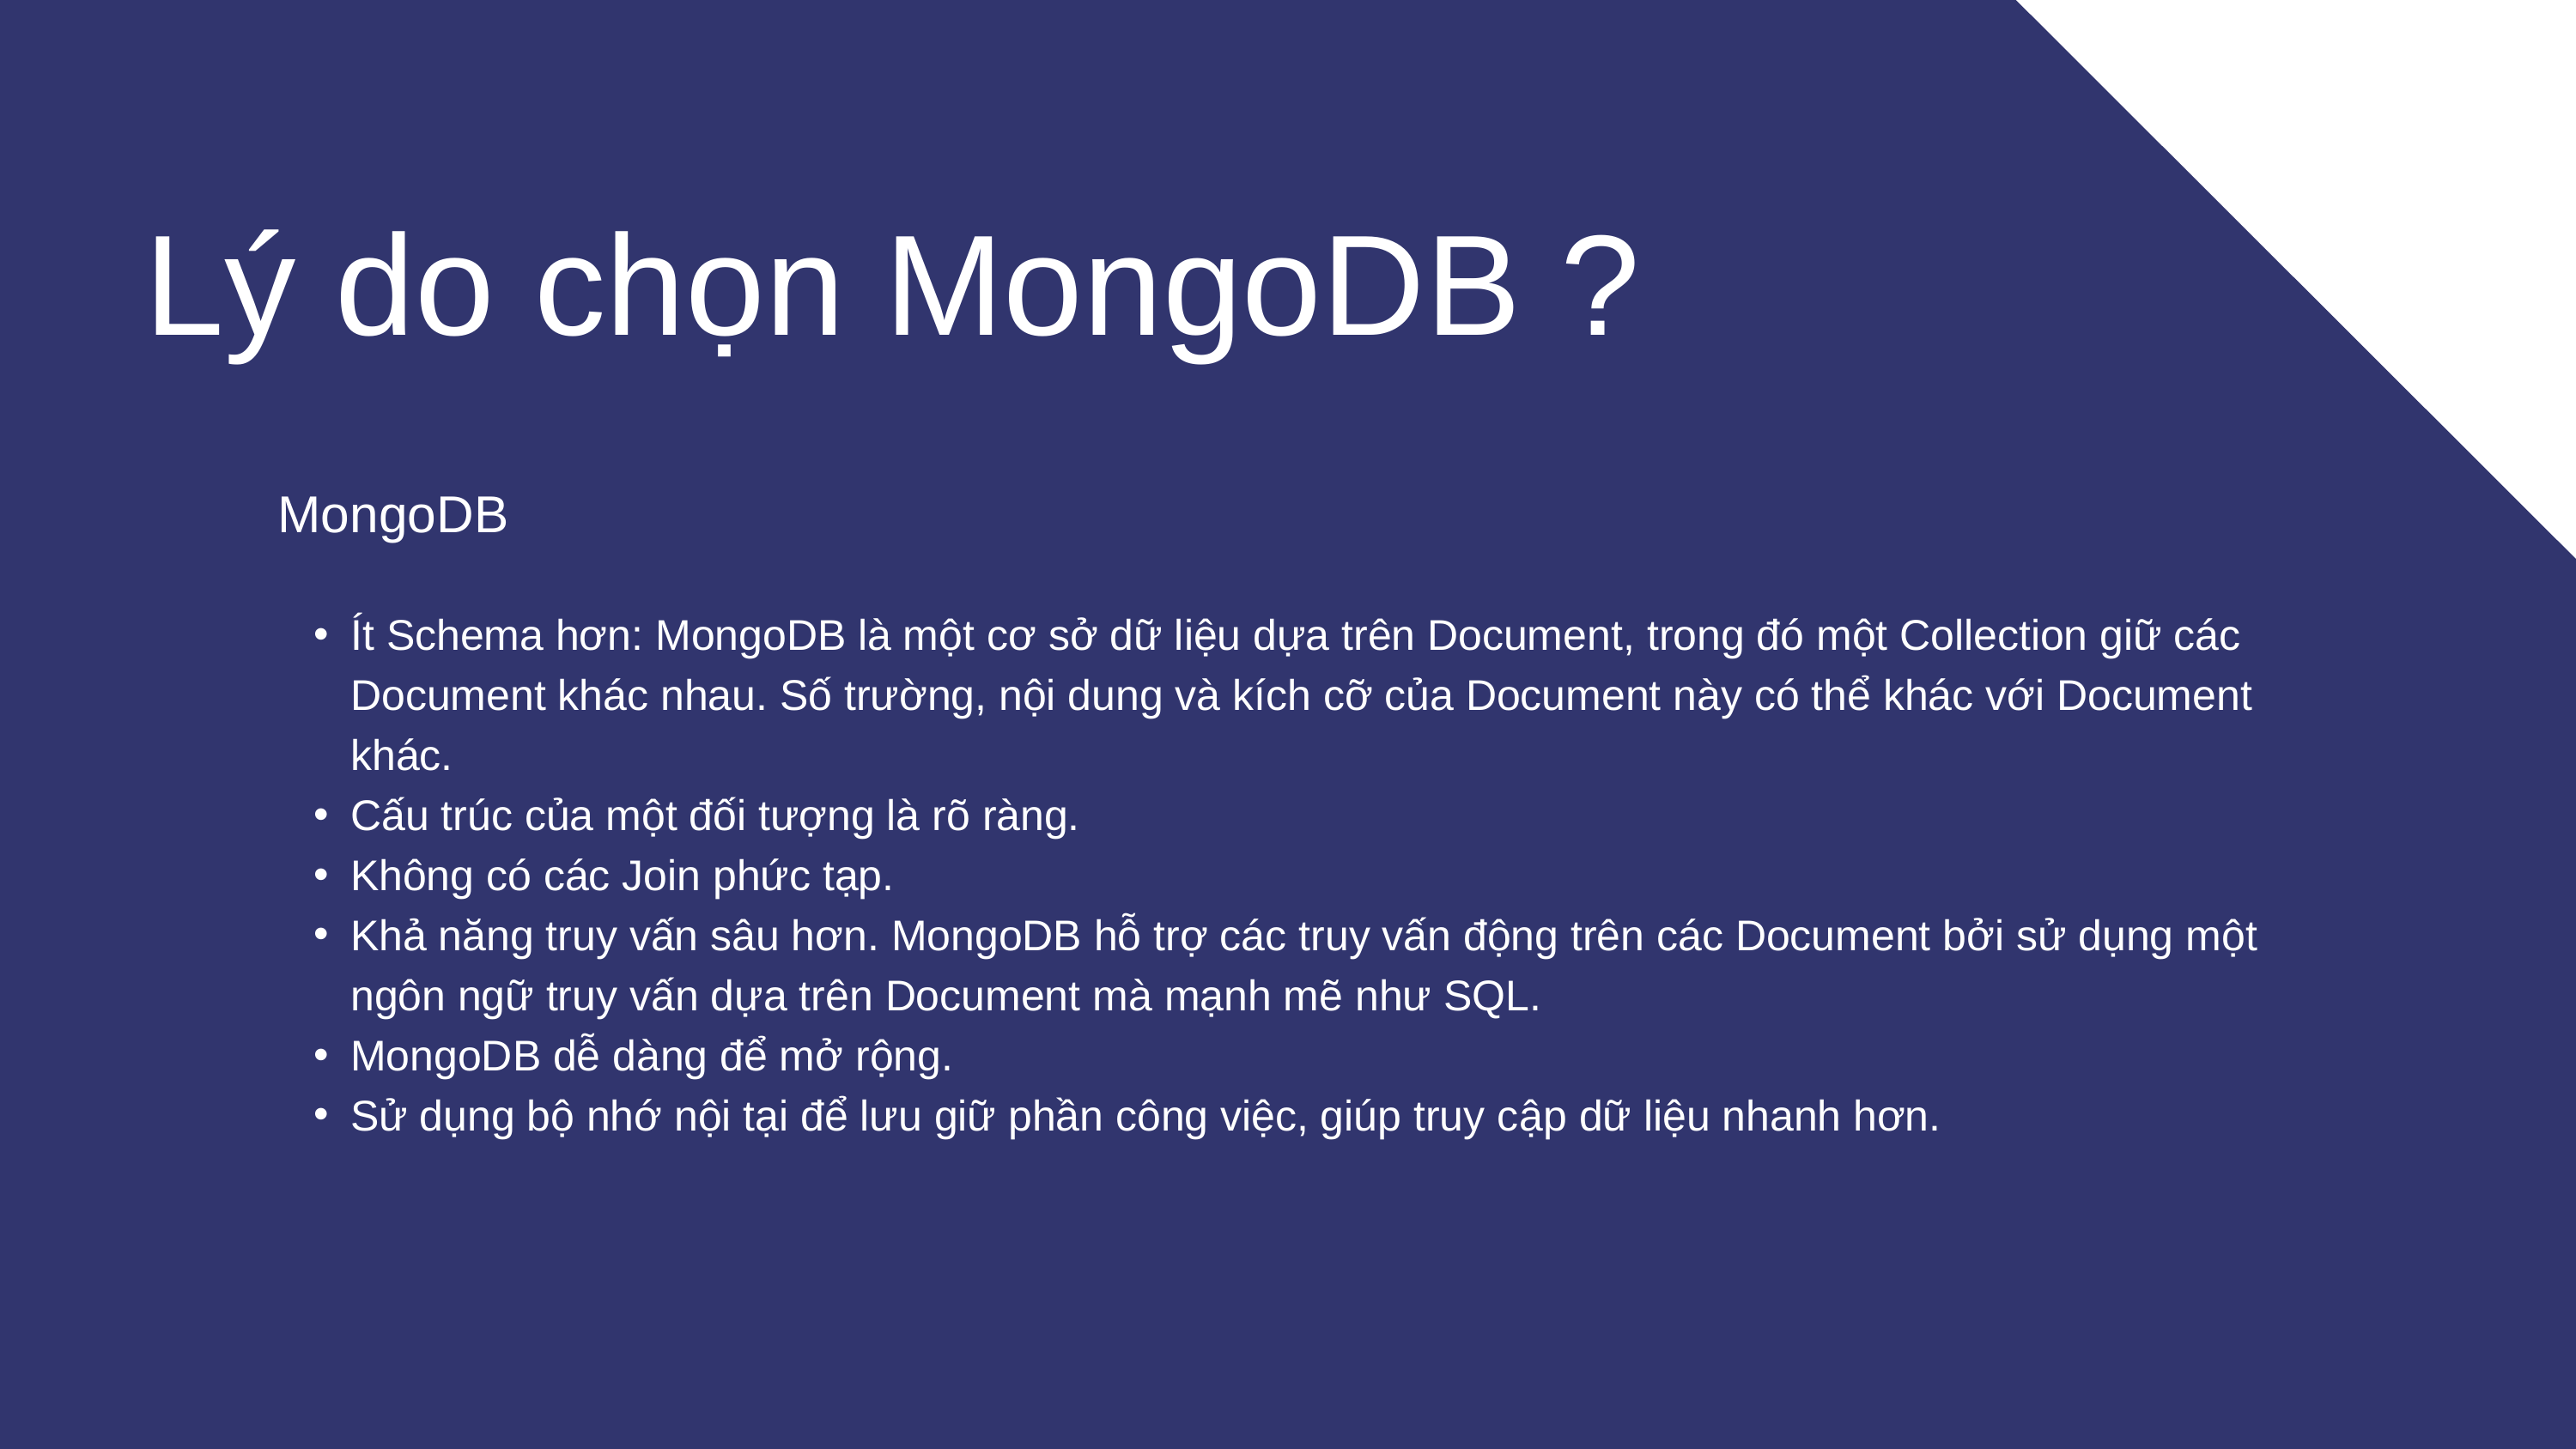

Lý do chọn MongoDB ?
MongoDB
Ít Schema hơn: MongoDB là một cơ sở dữ liệu dựa trên Document, trong đó một Collection giữ các Document khác nhau. Số trường, nội dung và kích cỡ của Document này có thể khác với Document khác.
Cấu trúc của một đối tượng là rõ ràng.
Không có các Join phức tạp.
Khả năng truy vấn sâu hơn. MongoDB hỗ trợ các truy vấn động trên các Document bởi sử dụng một ngôn ngữ truy vấn dựa trên Document mà mạnh mẽ như SQL.
MongoDB dễ dàng để mở rộng.
Sử dụng bộ nhớ nội tại để lưu giữ phần công việc, giúp truy cập dữ liệu nhanh hơn.